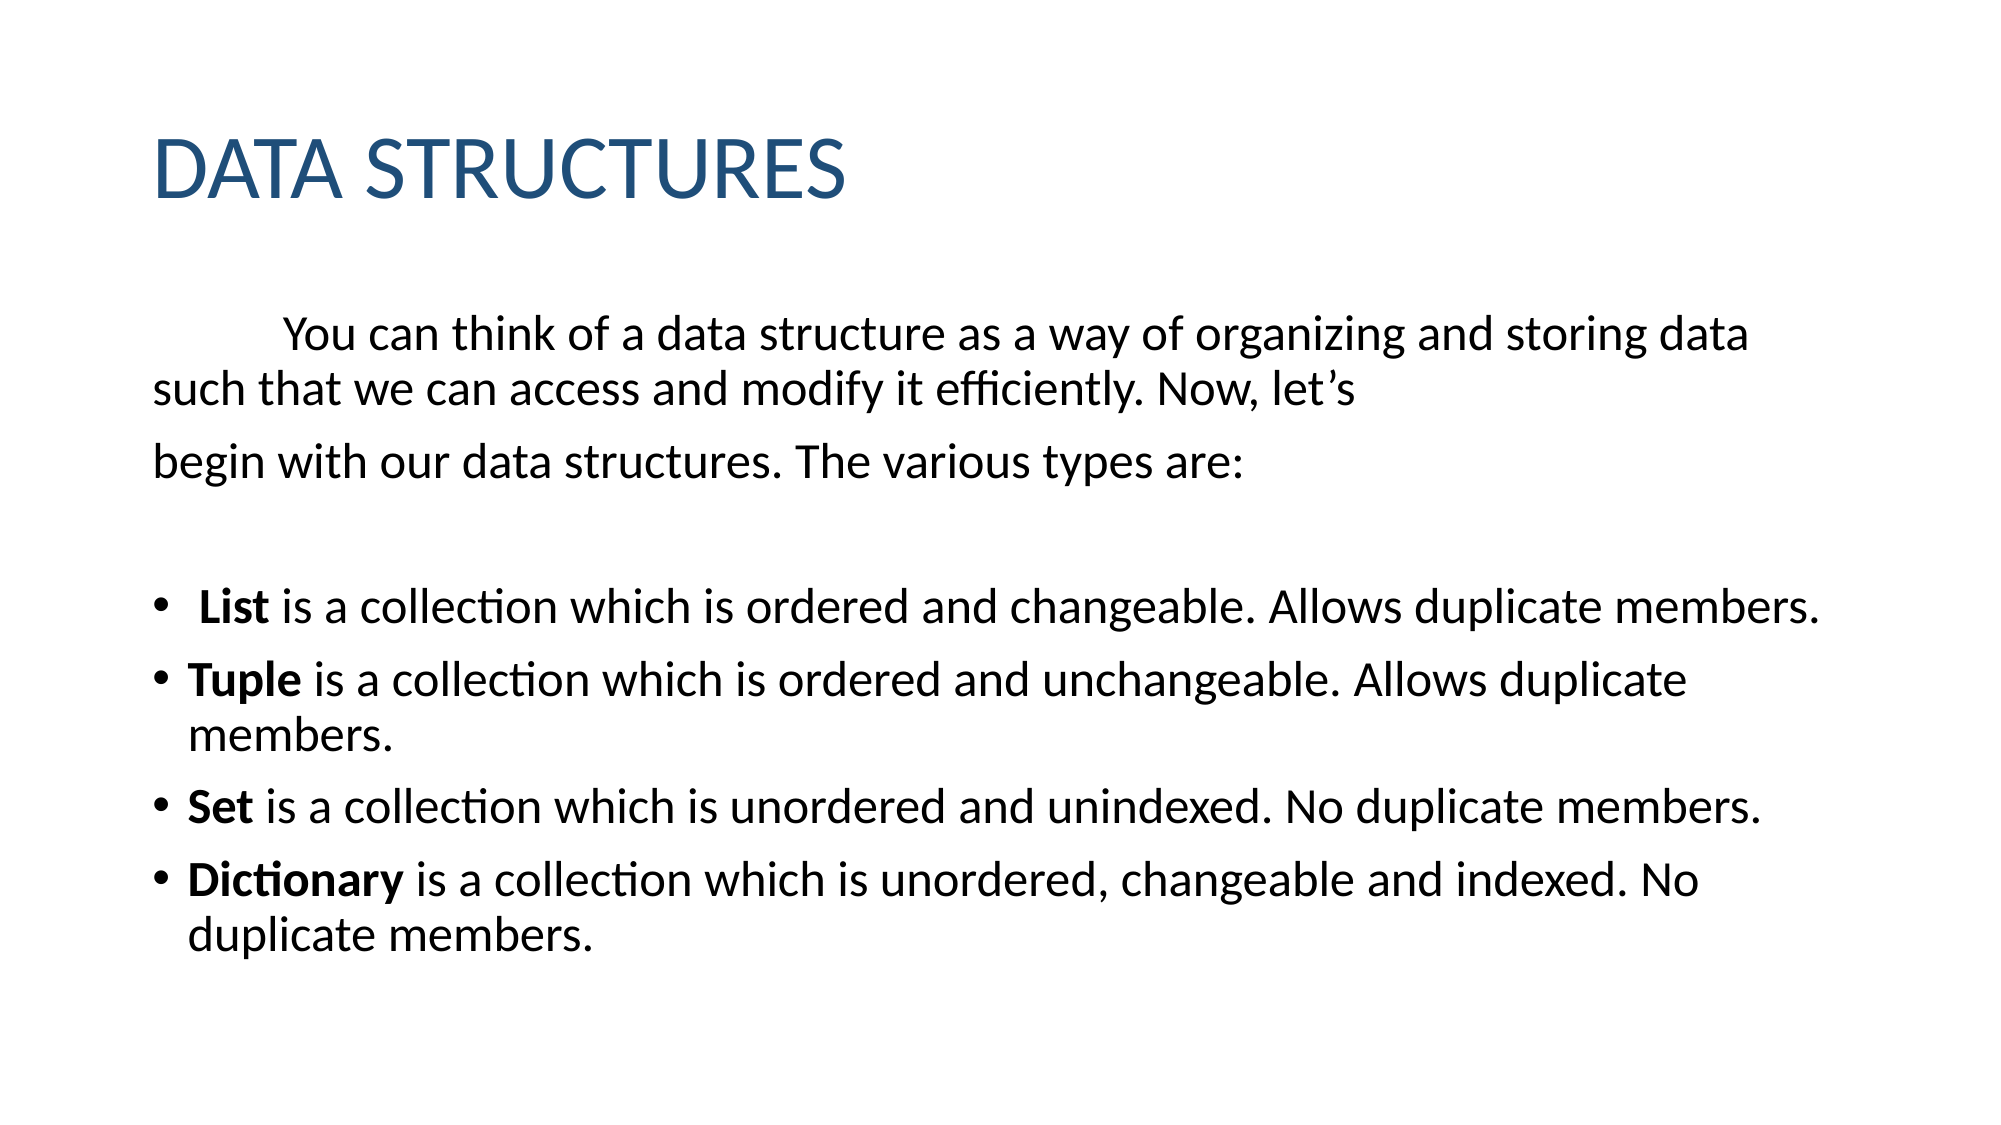

# DATA STRUCTURES
	You can think of a data structure as a way of organizing and storing data such that we can access and modify it efficiently. Now, let’s
begin with our data structures. The various types are:

 List is a collection which is ordered and changeable. Allows duplicate members.
Tuple is a collection which is ordered and unchangeable. Allows duplicate members.
Set is a collection which is unordered and unindexed. No duplicate members.
Dictionary is a collection which is unordered, changeable and indexed. No duplicate members.